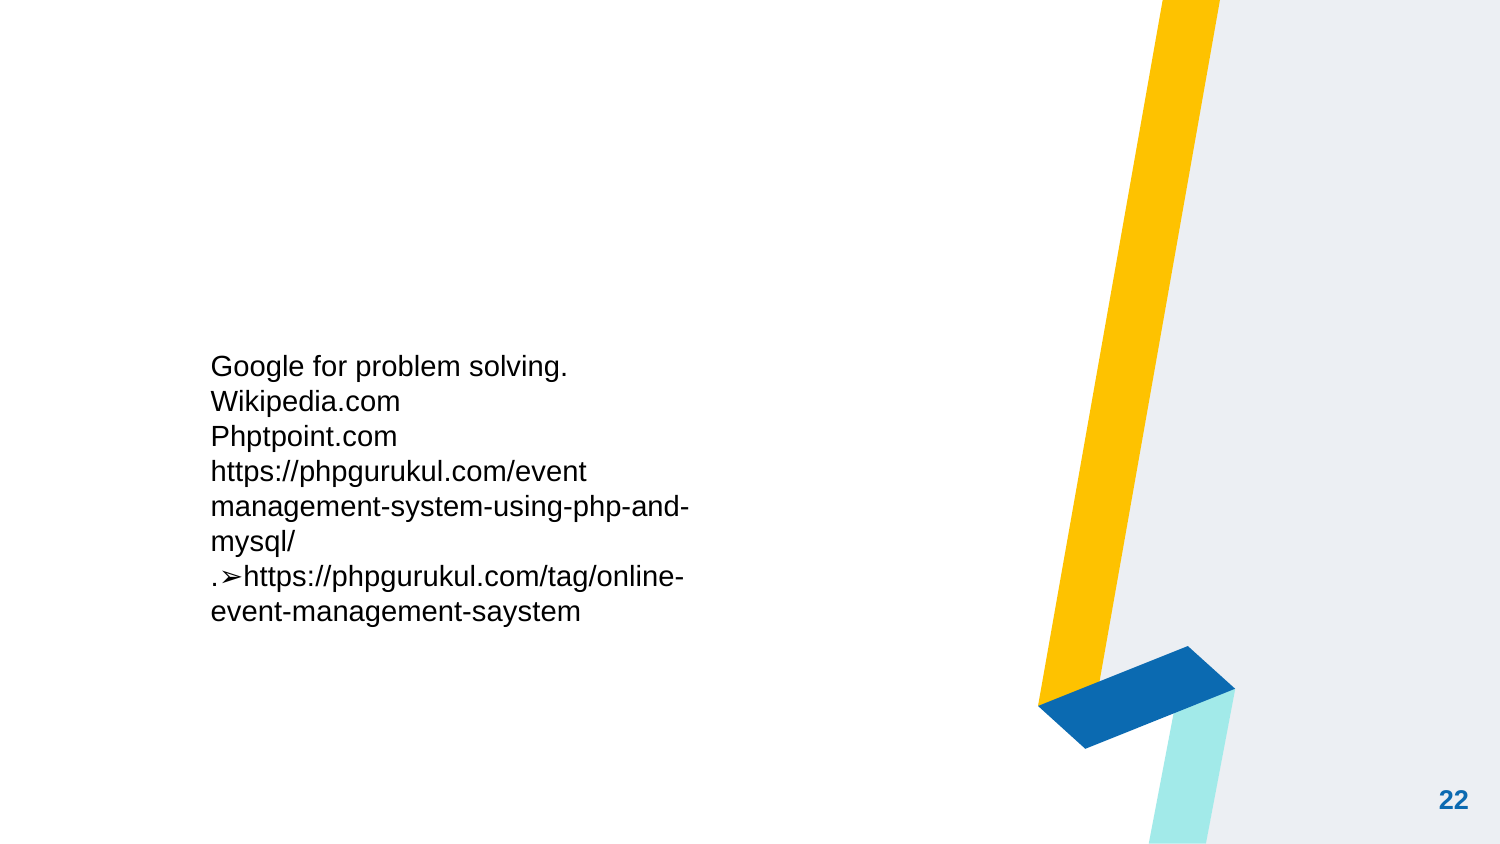

Google for problem solving.
Wikipedia.com
Phptpoint.com
https://phpgurukul.com/event management-system-using-php-and-mysql/
.➢https://phpgurukul.com/tag/online-event-management-saystem
22